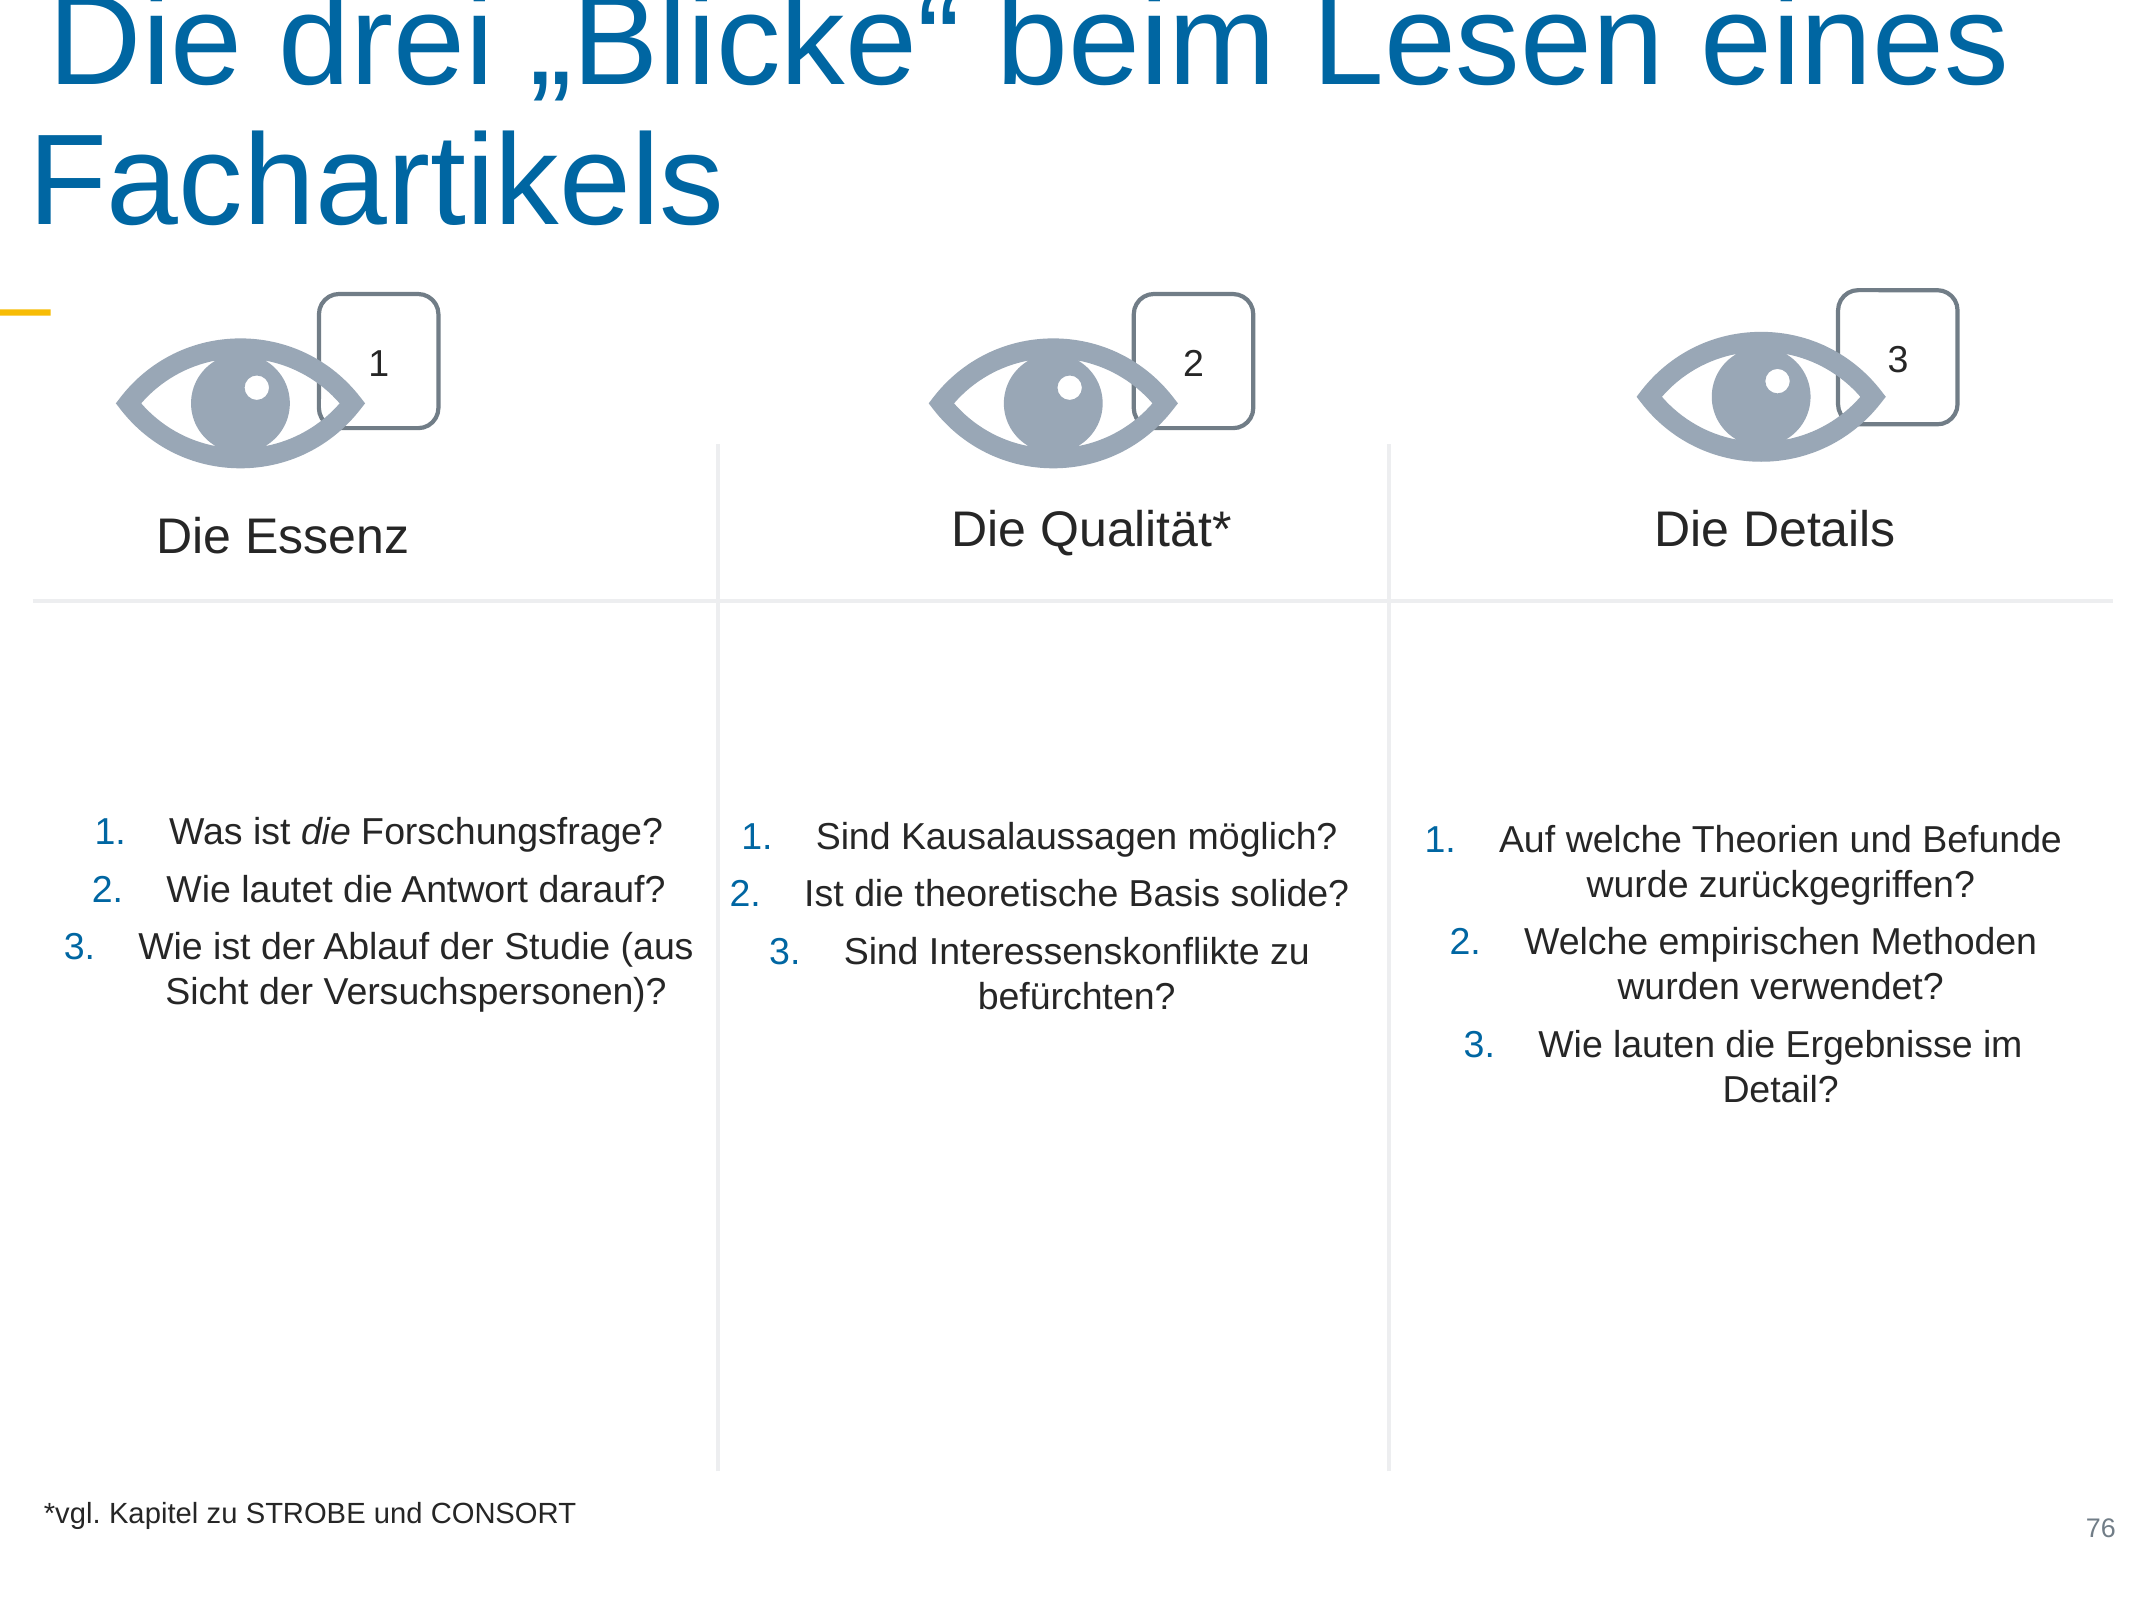

Die drei „Blicke“ beim Lesen eines Fachartikels
3
1
2

Die Qualität*
Die Details
Die Essenz

Was ist die Forschungsfrage?
Wie lautet die Antwort darauf?
Wie ist der Ablauf der Studie (aus Sicht der Versuchspersonen)?
Sind Kausalaussagen möglich?
Ist die theoretische Basis solide?
Sind Interessenskonflikte zu befürchten?
Auf welche Theorien und Befunde wurde zurückgegriffen?
Welche empirischen Methoden wurden verwendet?
Wie lauten die Ergebnisse im Detail?
*vgl. Kapitel zu STROBE und CONSORT
76